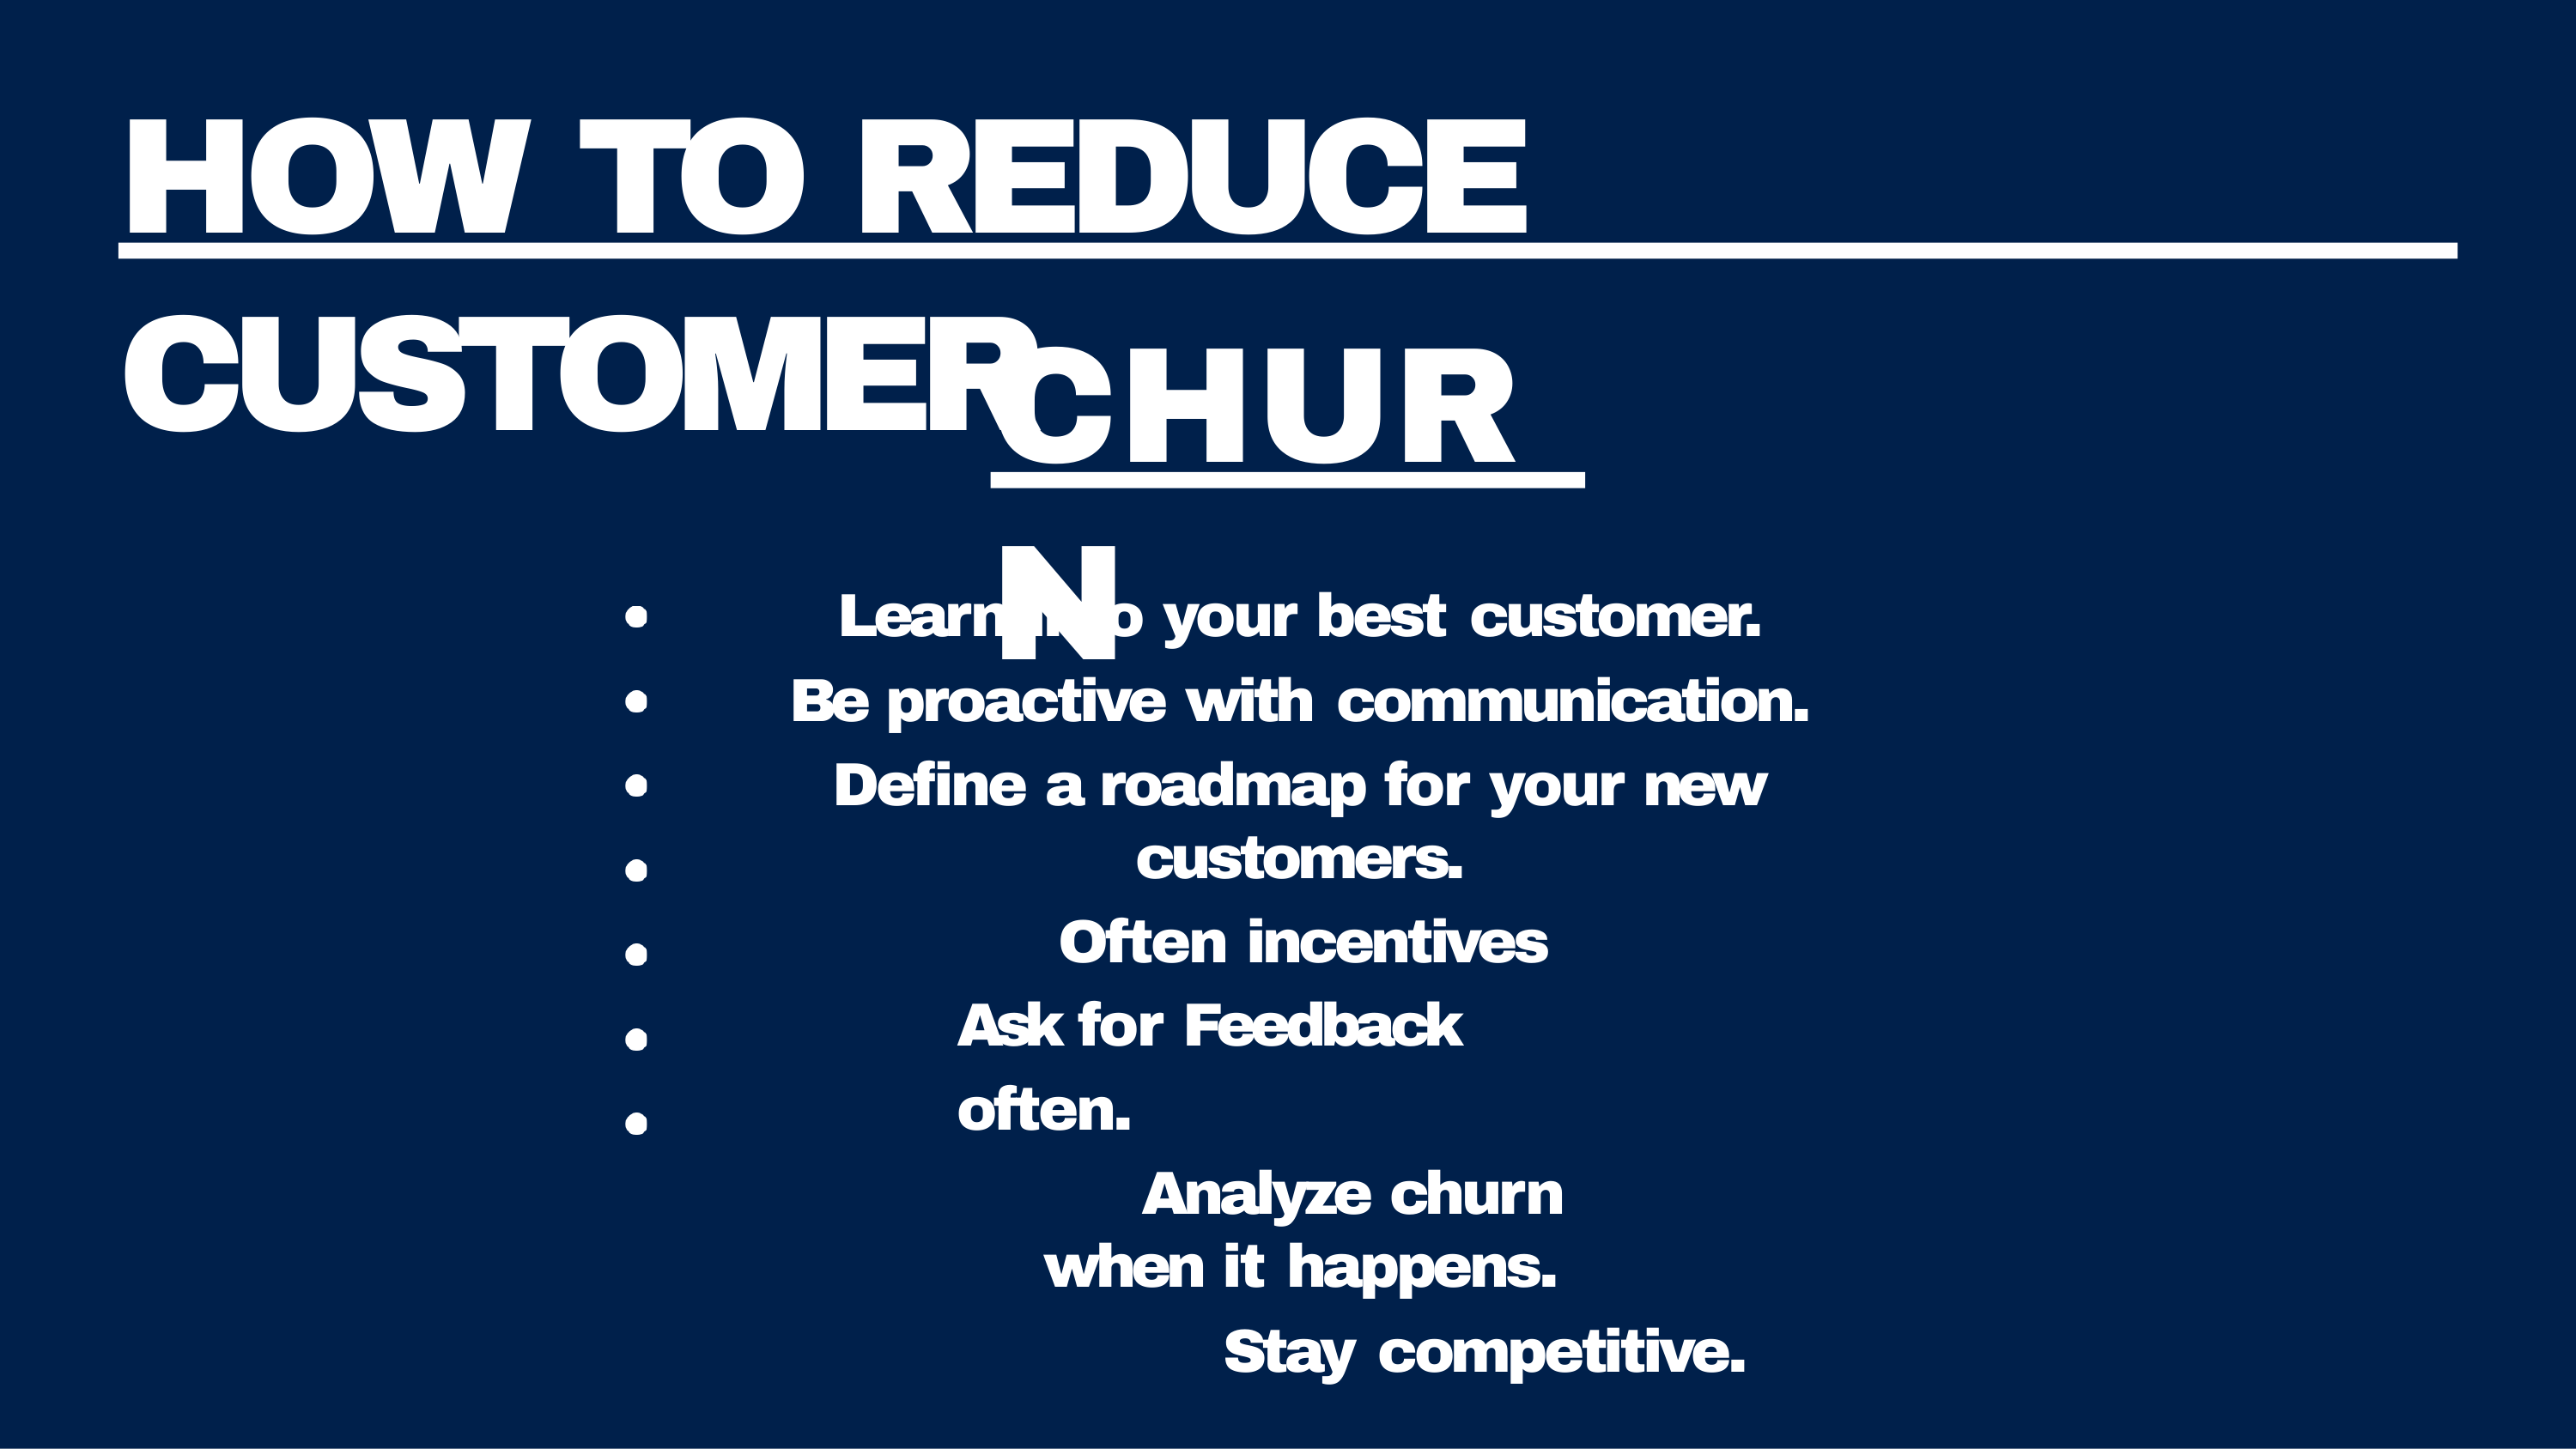

# HOW TO REDUCE CUSTOMER

CHURN

Learn into your best customer.
Be proactive with communication.
Define a roadmap for your new customers.
Often incentives  Ask for Feedback often.
Analyze churn when it happens.
Stay competitive.